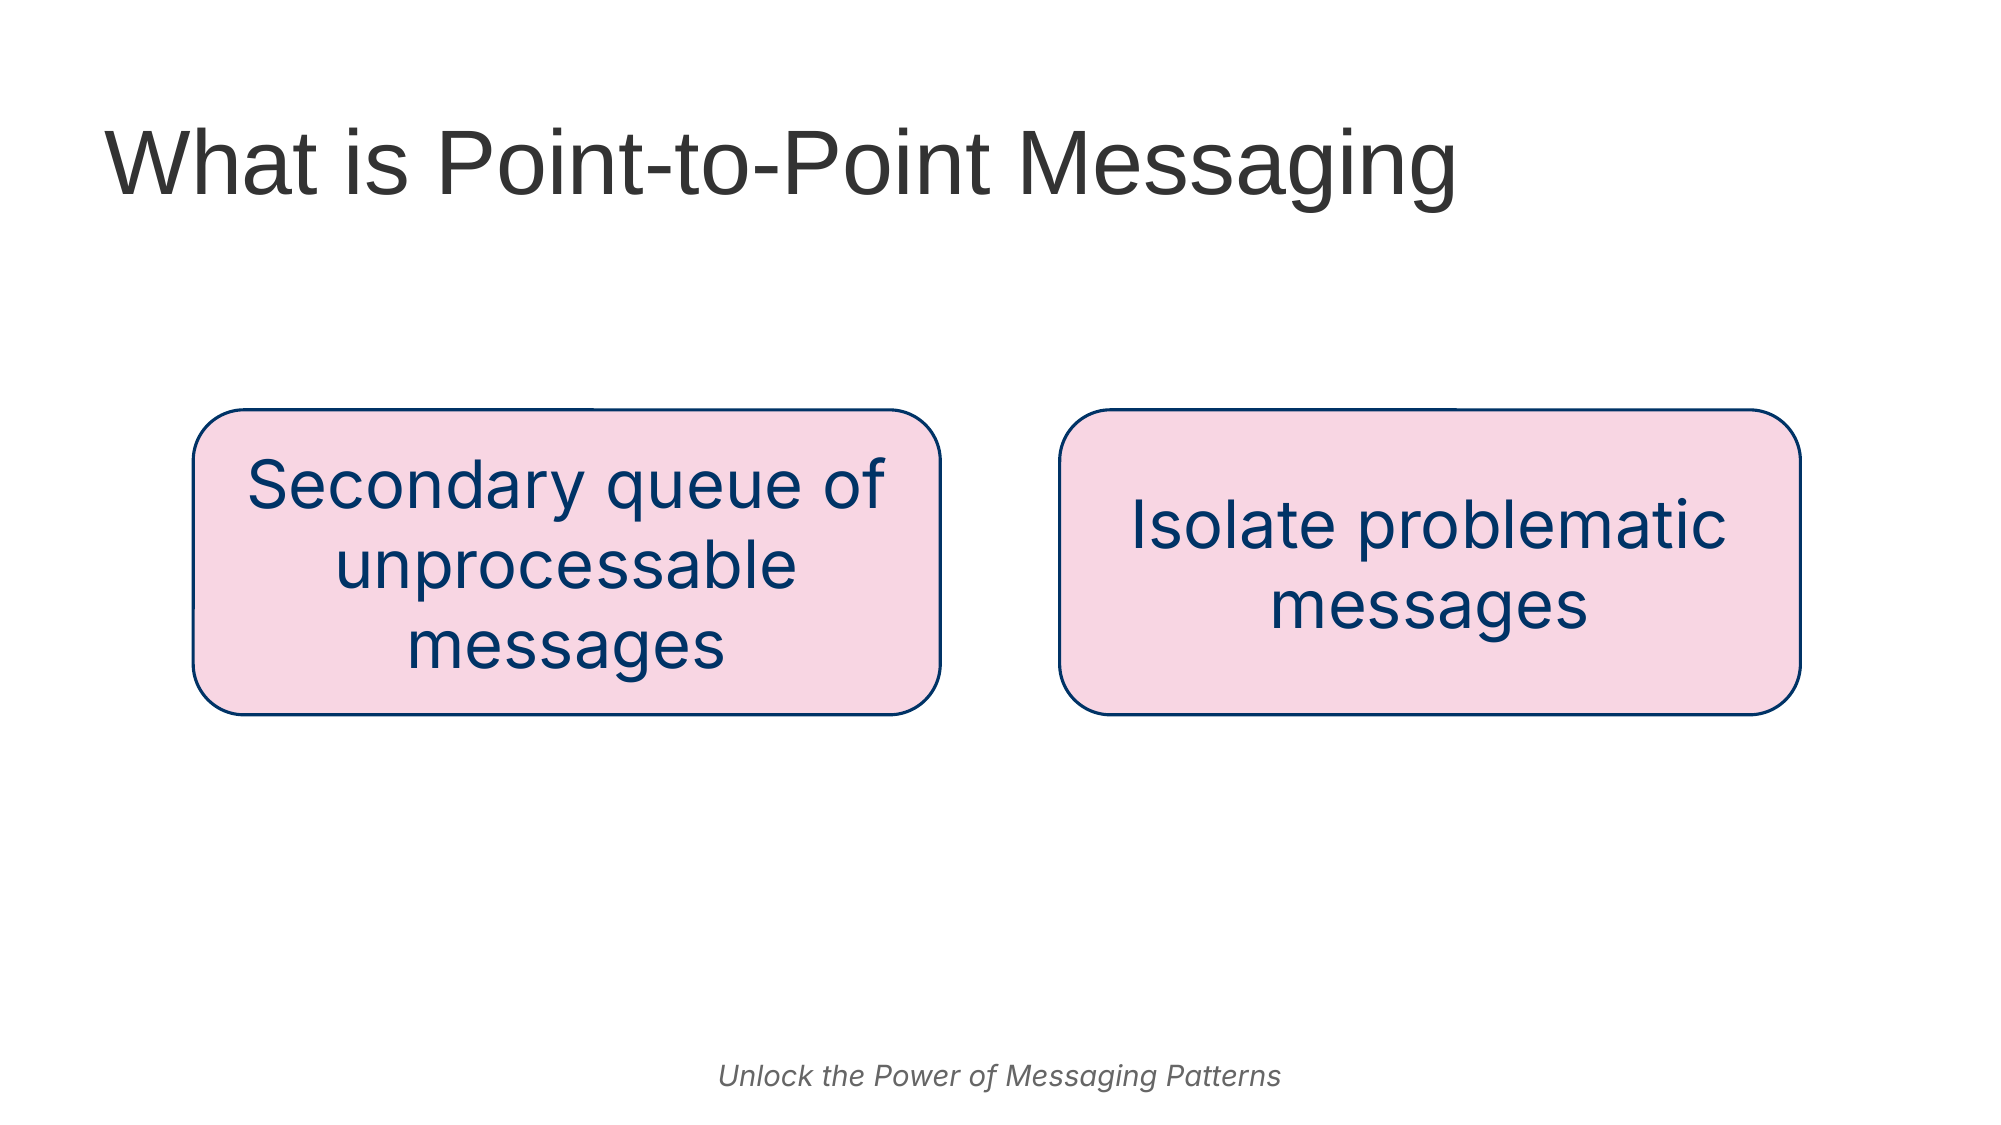

# What is Point-to-Point Messaging
Isolate problematic messages
Secondary queue of unprocessable messages